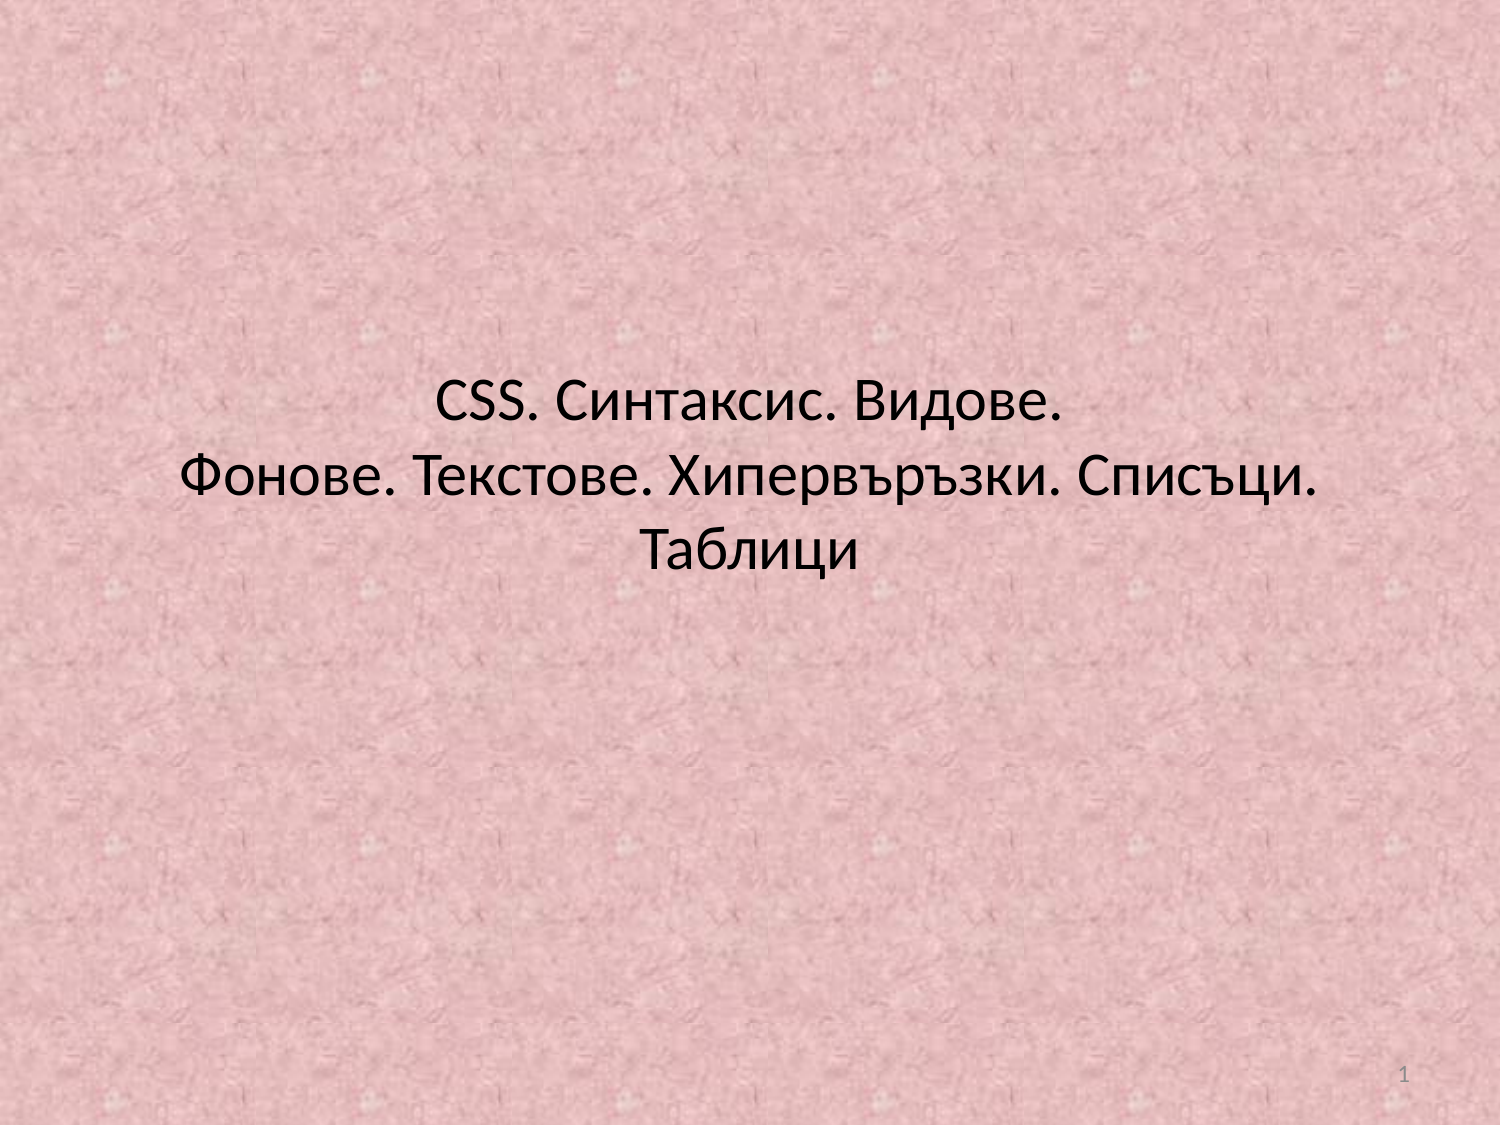

# CSS. Синтаксис. Видове. Фонове. Текстове. Хипервъръзки. Списъци. Таблици

1